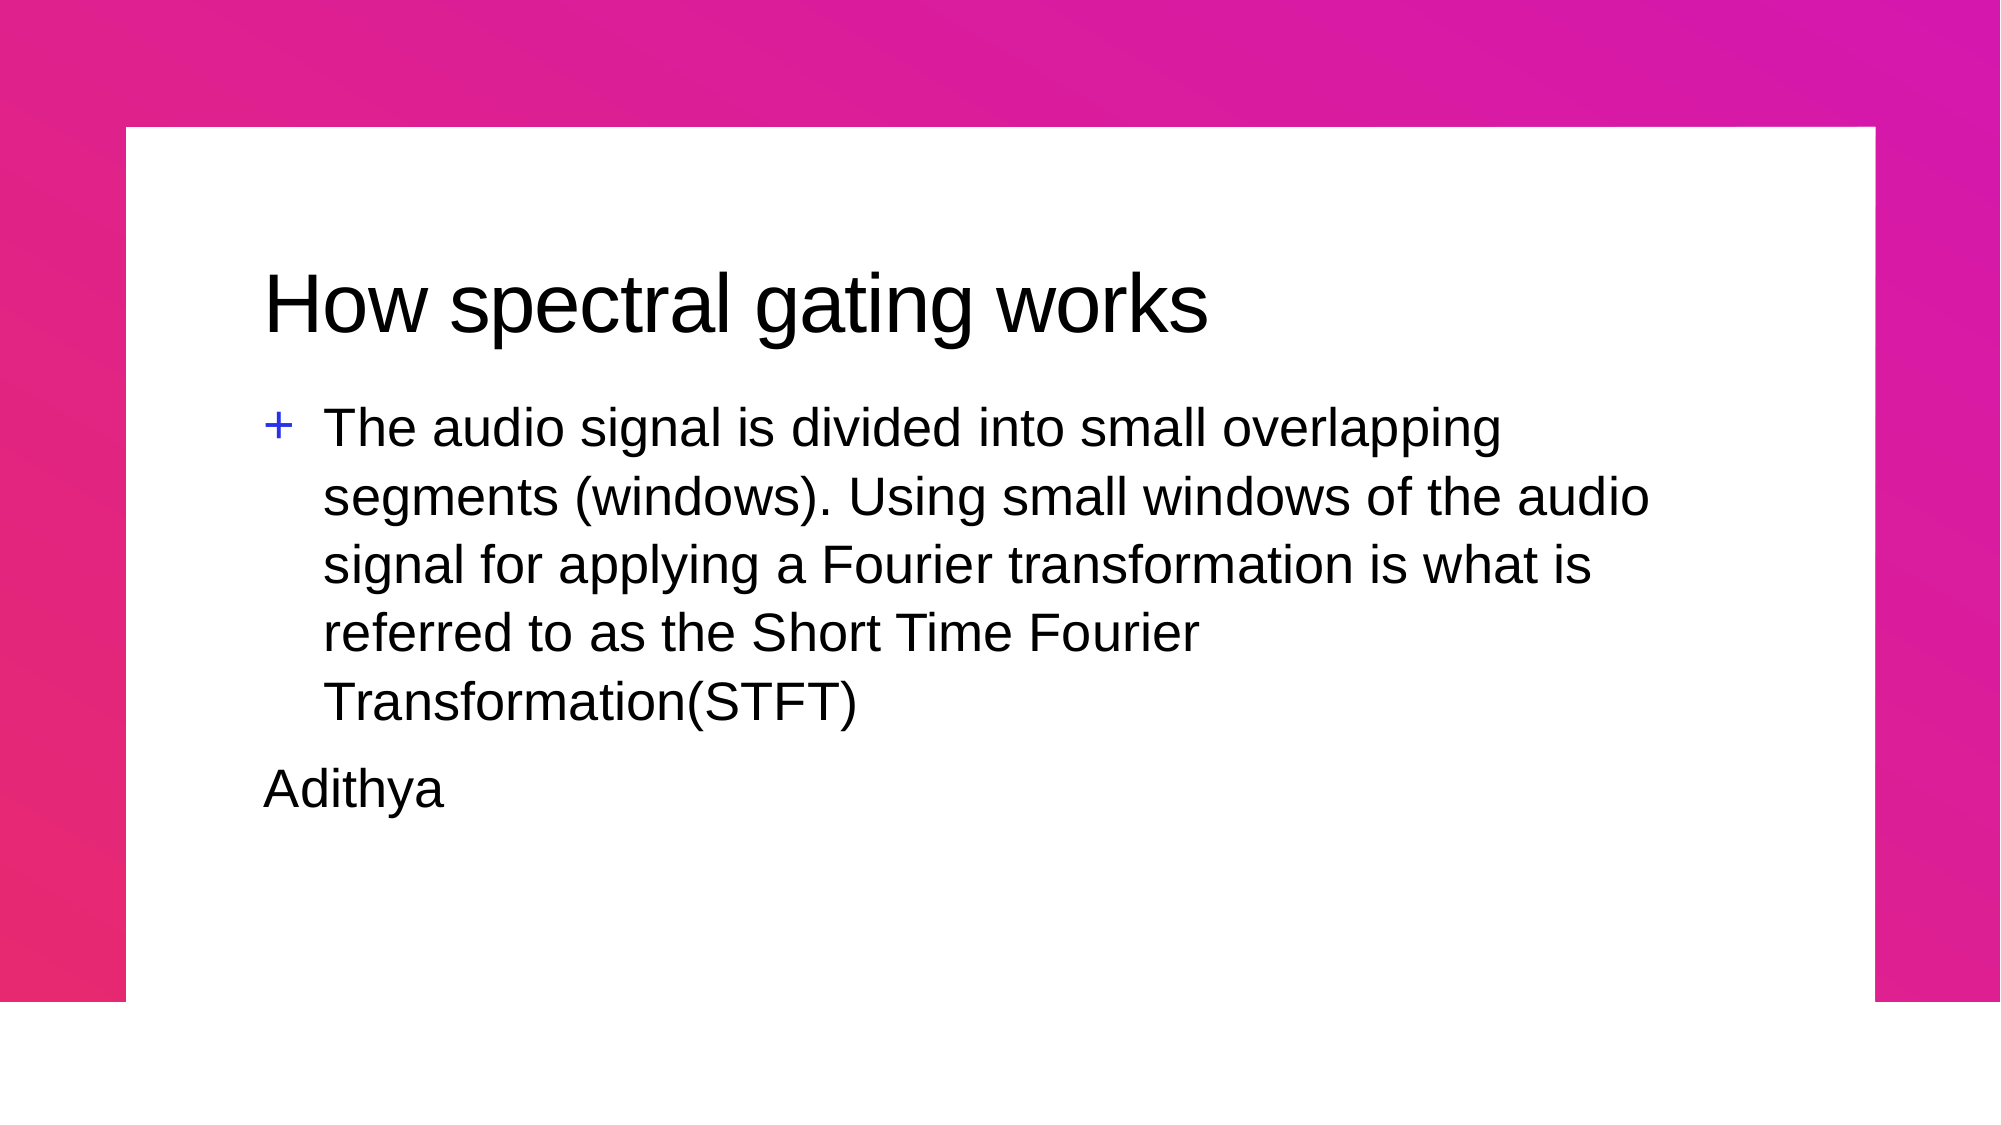

# How spectral gating works
The audio signal is divided into small overlapping segments (windows). Using small windows of the audio signal for applying a Fourier transformation is what is referred to as the Short Time Fourier Transformation(STFT)
Adithya